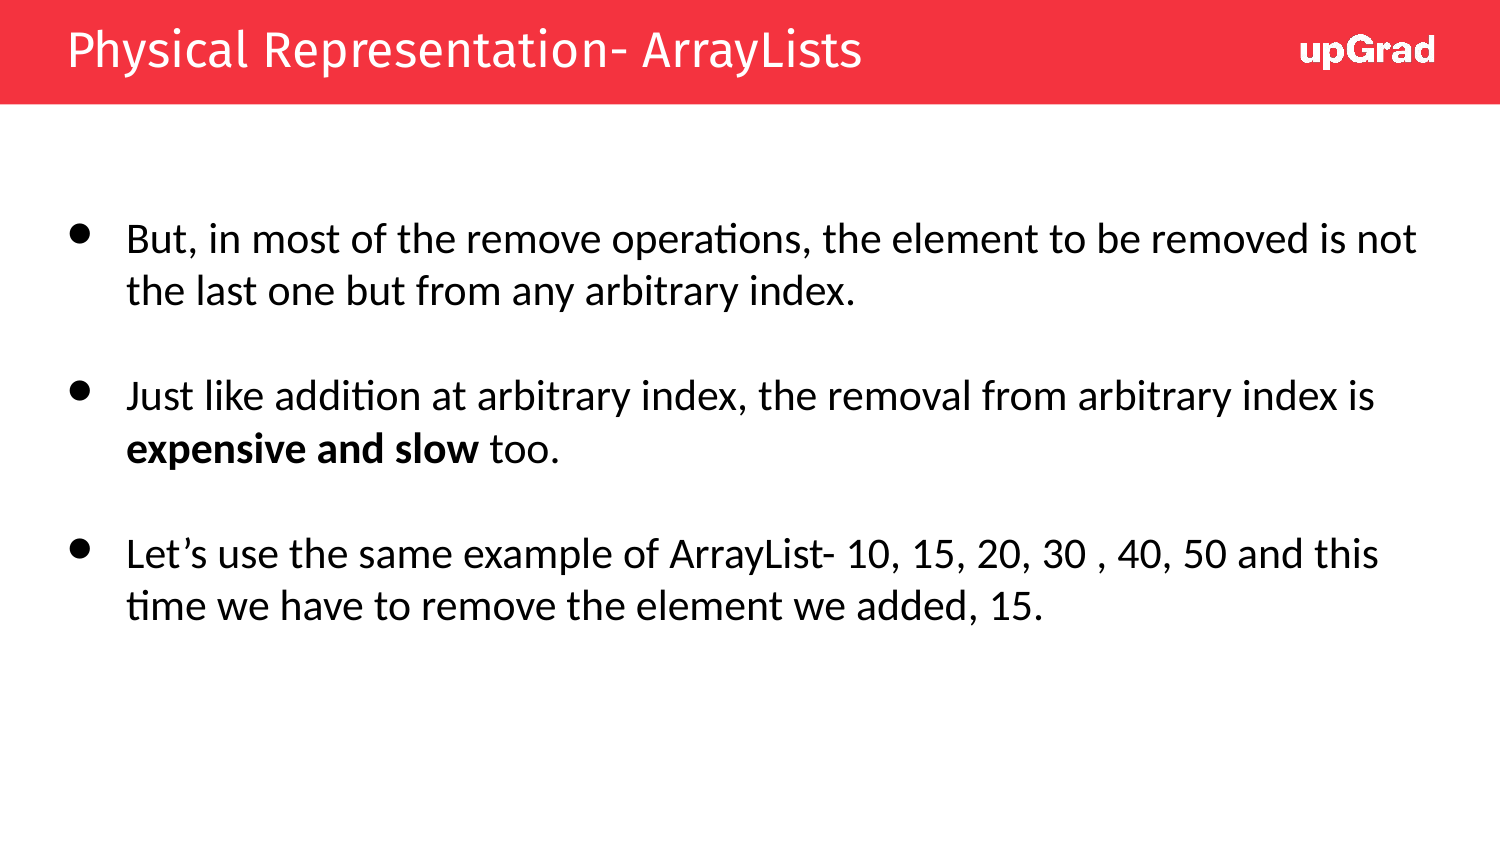

# Physical Representation- ArrayLists

But, in most of the remove operations, the element to be removed is not the last one but from any arbitrary index.

Just like addition at arbitrary index, the removal from arbitrary index is expensive and slow too.

Let’s use the same example of ArrayList- 10, 15, 20, 30 , 40, 50 and this time we have to remove the element we added, 15.